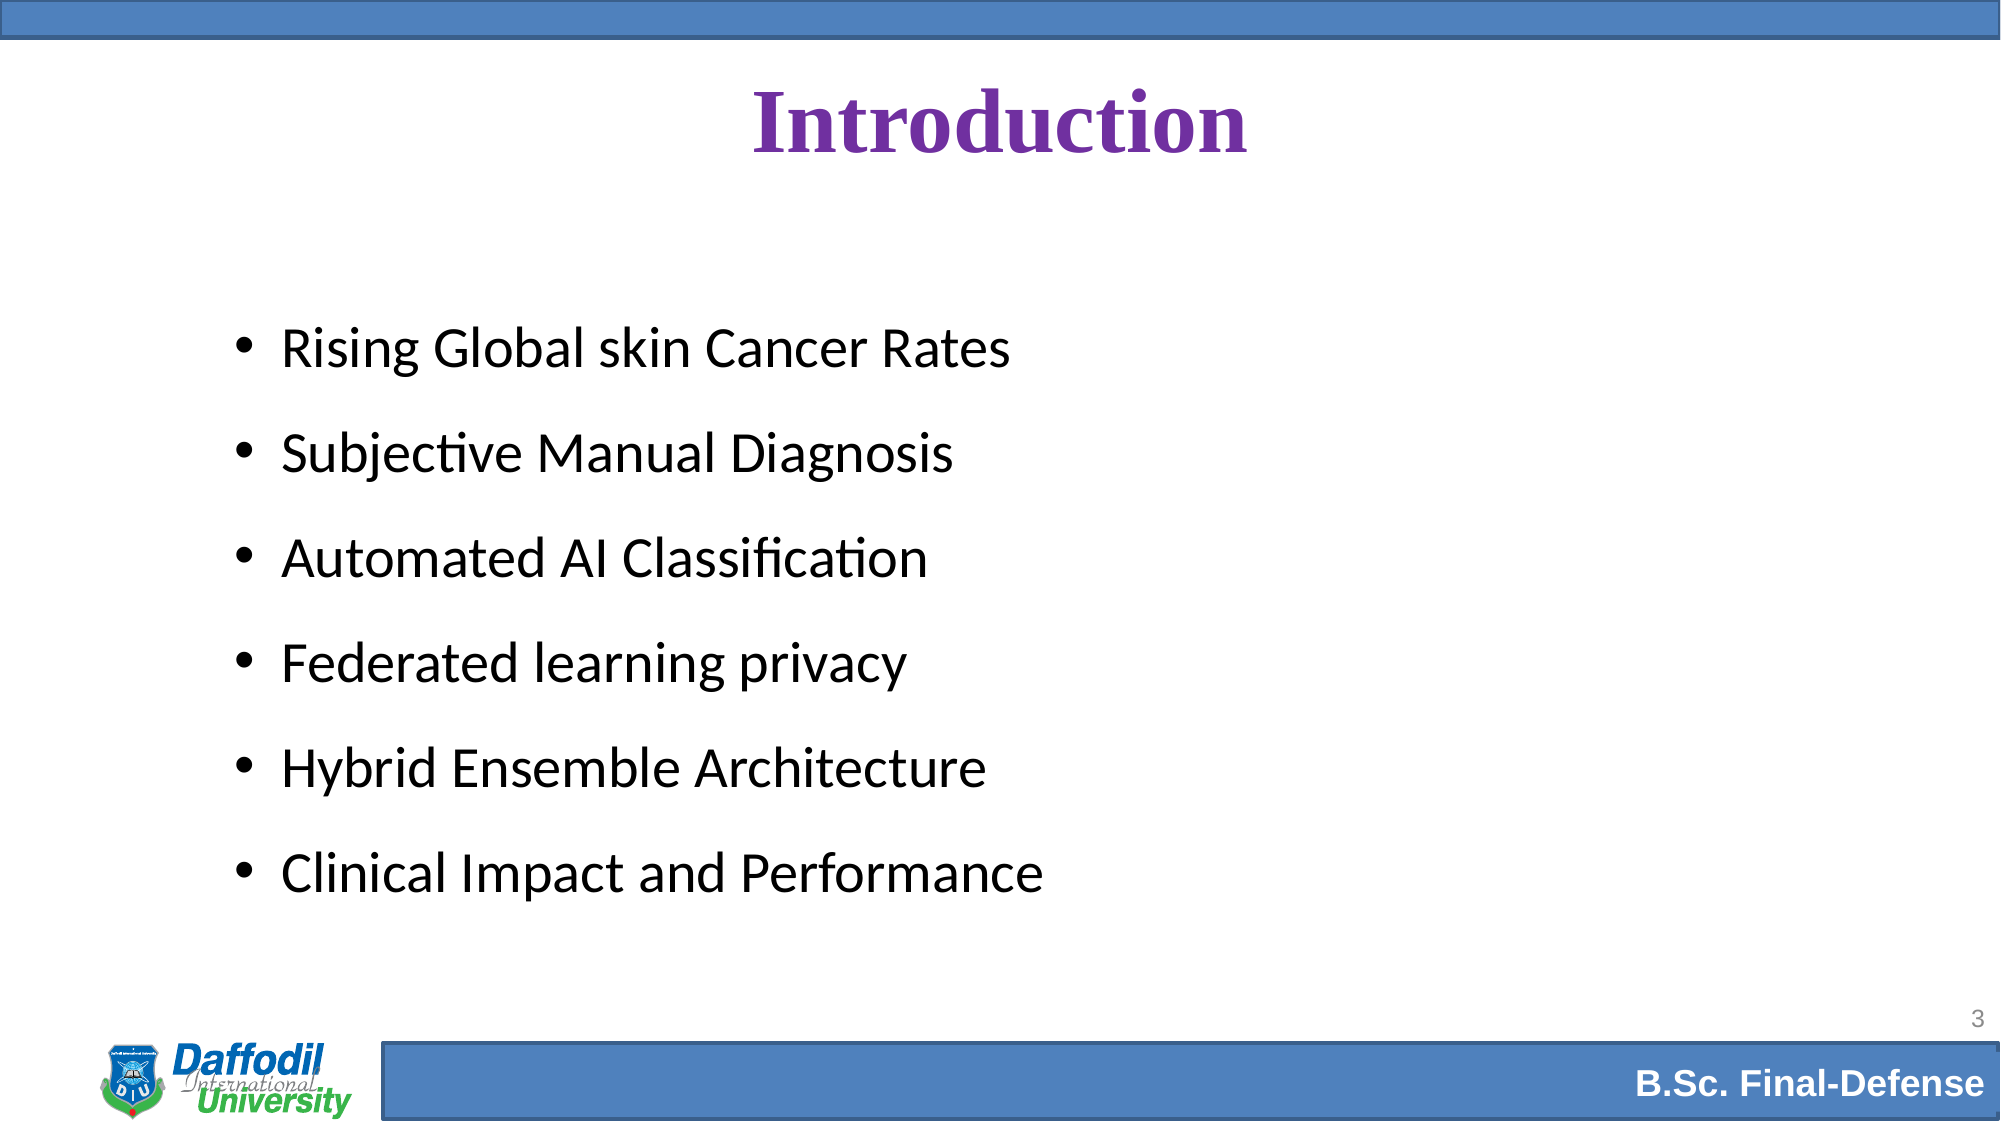

# Introduction
Rising Global skin Cancer Rates
Subjective Manual Diagnosis
Automated AI Classification
Federated learning privacy
Hybrid Ensemble Architecture
Clinical Impact and Performance

3
B.Sc. Final-Defense